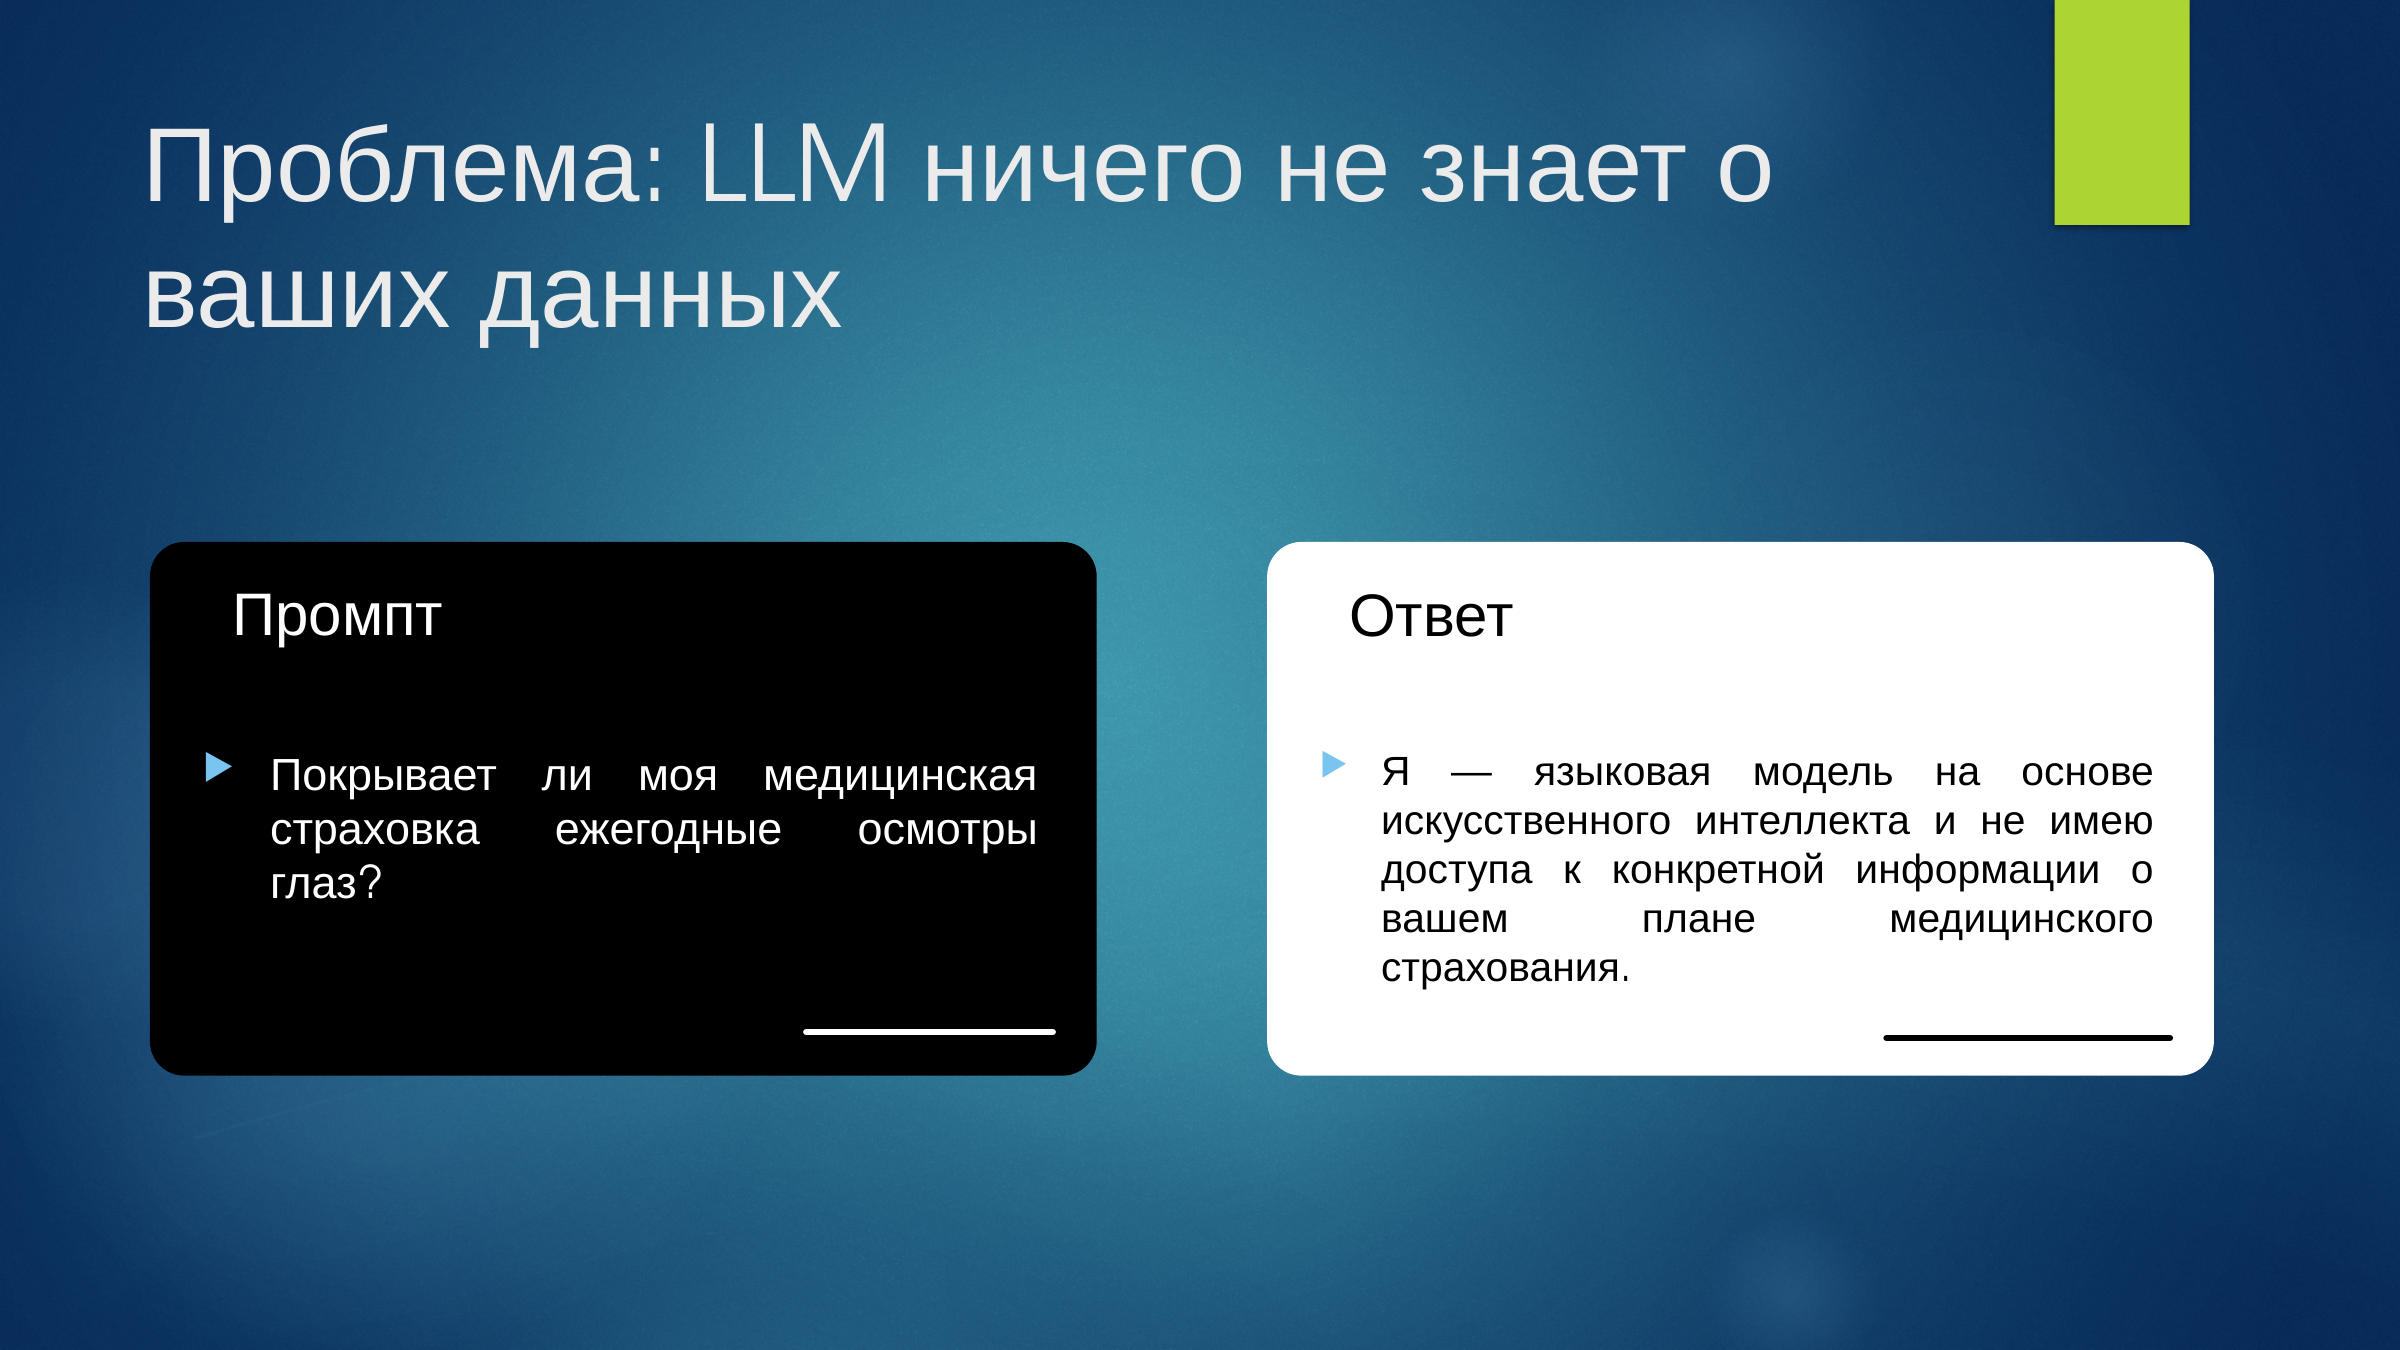

# Проблема: LLM ничего не знает о ваших данных

Промпт

Ответ
Я — языковая модель на основе искусственного интеллекта и не имею доступа к конкретной информации о вашем плане медицинского страхования.
Покрывает ли моя медицинская страховка ежегодные осмотры глаз?